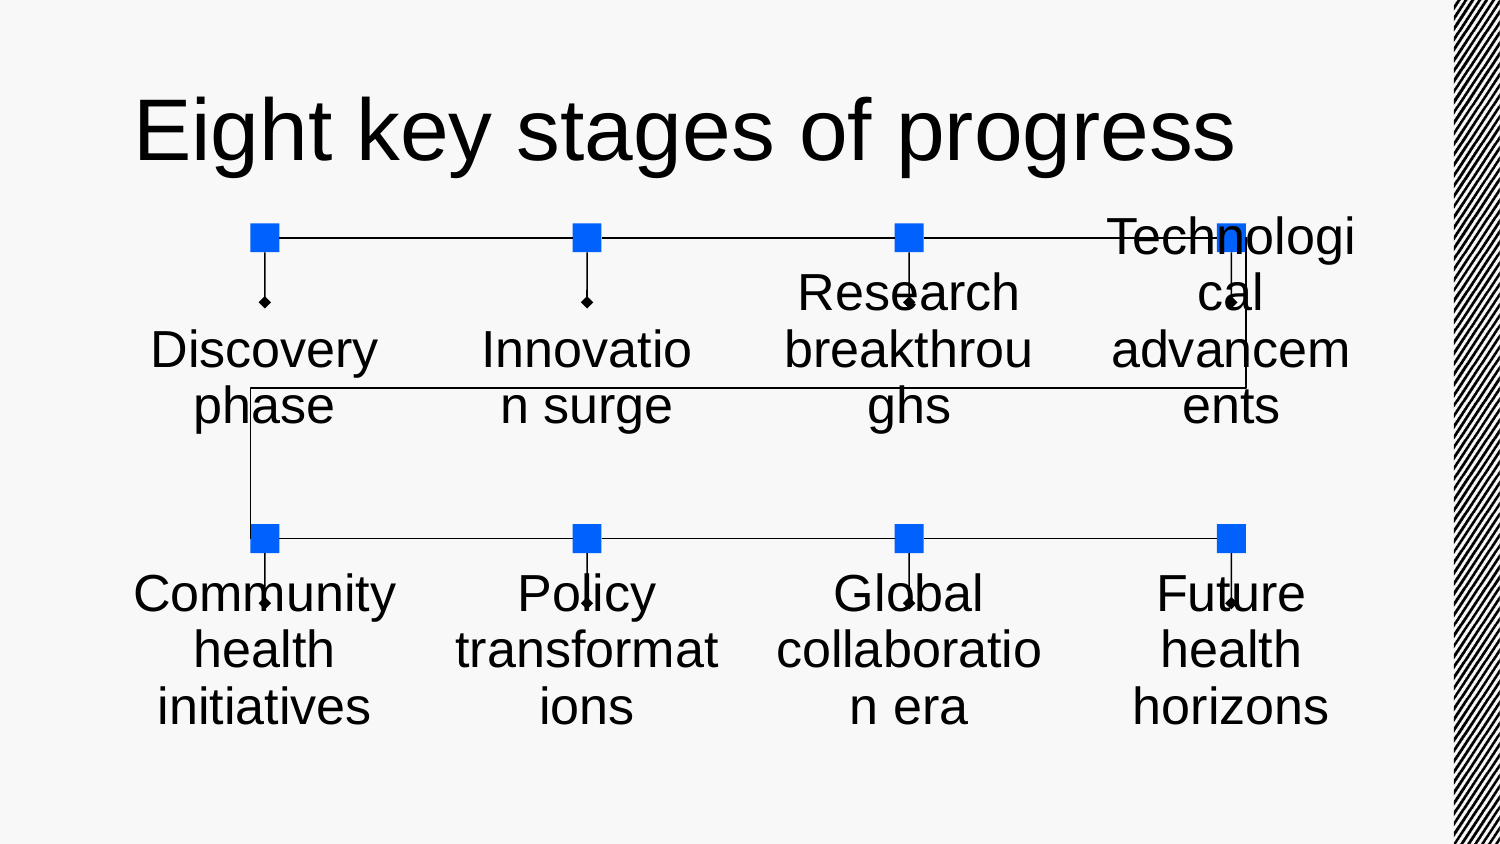

# Eight key stages of progress

Discovery phase
Innovation surge
Research breakthroughs
Technological advancements

Community health initiatives
Policy transformations
Global collaboration era
Future health horizons